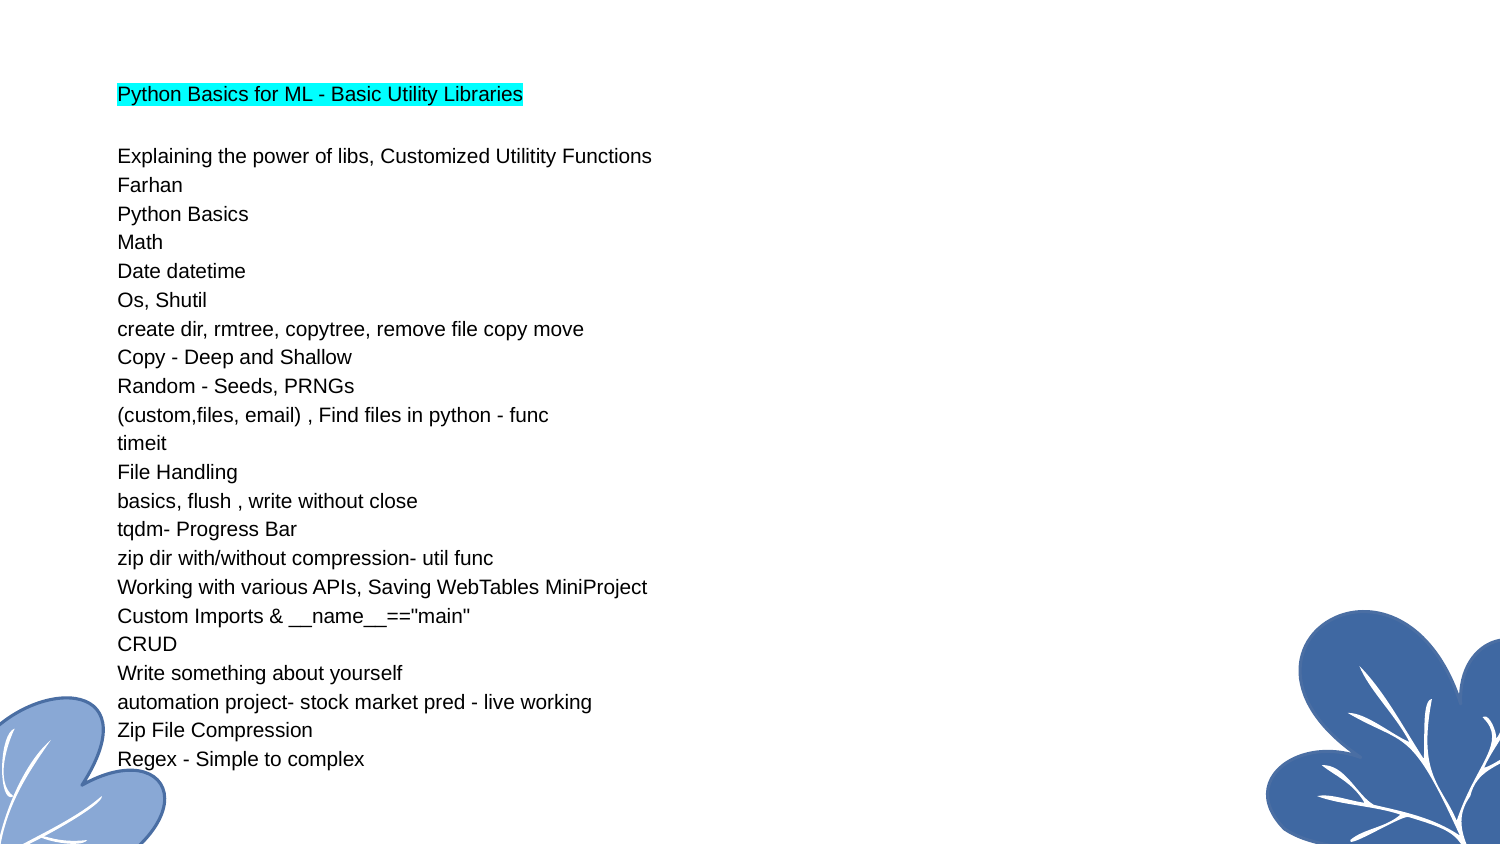

# Python Basics for ML - Basic Utility Libraries
Explaining the power of libs, Customized Utilitity Functions
Farhan
Python Basics
Math
Date datetime
Os, Shutil
create dir, rmtree, copytree, remove file copy move
Copy - Deep and Shallow
Random - Seeds, PRNGs
(custom,files, email) , Find files in python - func
timeit
File Handling
basics, flush , write without close
tqdm- Progress Bar
zip dir with/without compression- util func
Working with various APIs, Saving WebTables MiniProject
Custom Imports & __name__=="main"
CRUD
Write something about yourself
automation project- stock market pred - live working
Zip File Compression
Regex - Simple to complex